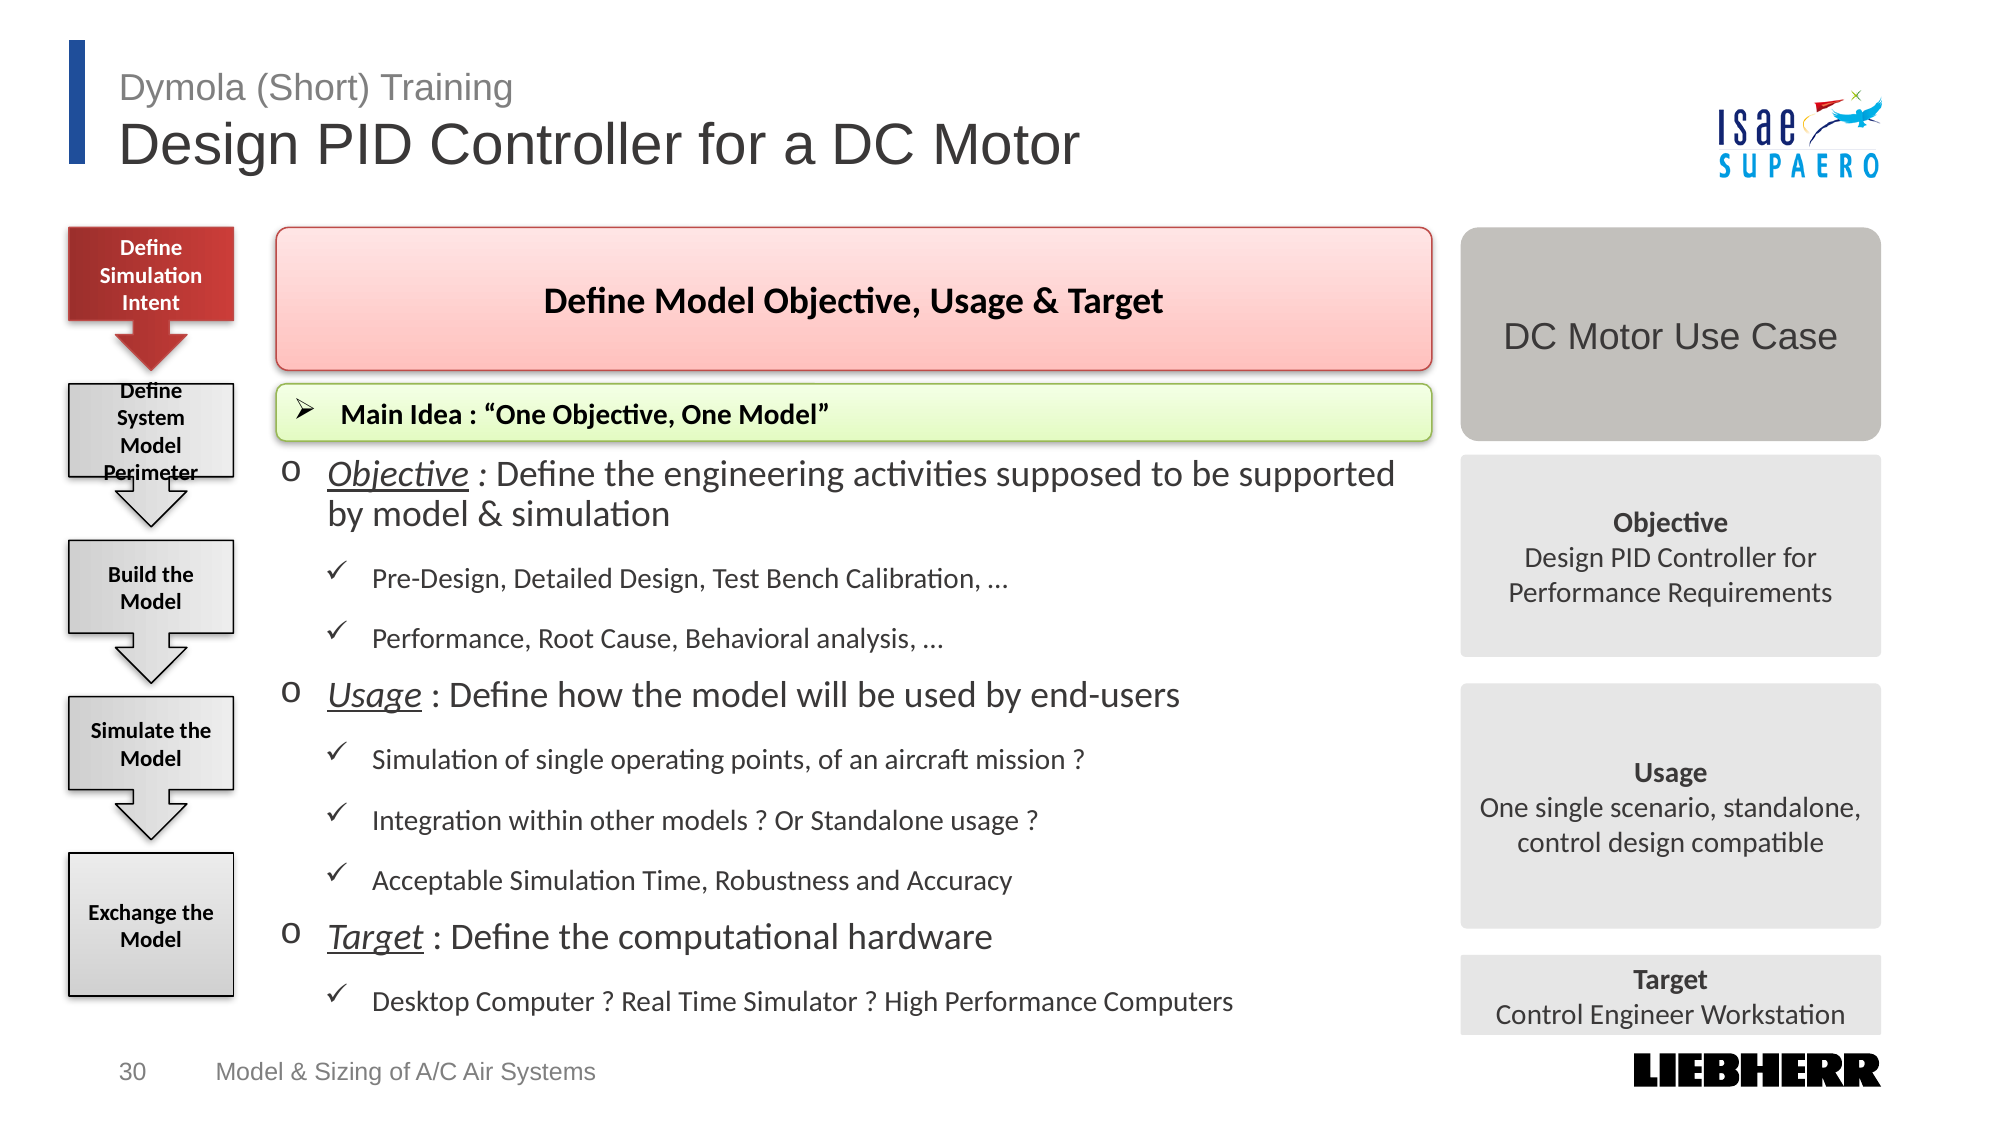

Dymola (Short) Training
# Design PID Controller for a DC Motor
Define Simulation Intent
Define Model Objective, Usage & Target
DC Motor Use Case
Define System Model Perimeter
Main Idea : “One Objective, One Model”
Objective : Define the engineering activities supposed to be supported by model & simulation
Pre-Design, Detailed Design, Test Bench Calibration, …
Performance, Root Cause, Behavioral analysis, …
Usage : Define how the model will be used by end-users
Simulation of single operating points, of an aircraft mission ?
Integration within other models ? Or Standalone usage ?
Acceptable Simulation Time, Robustness and Accuracy
Target : Define the computational hardware
Desktop Computer ? Real Time Simulator ? High Performance Computers
Objective
Design PID Controller for Performance Requirements
Build the Model
Usage
One single scenario, standalone, control design compatible
Simulate the Model
Exchange the Model
Target
Control Engineer Workstation
30
Model & Sizing of A/C Air Systems